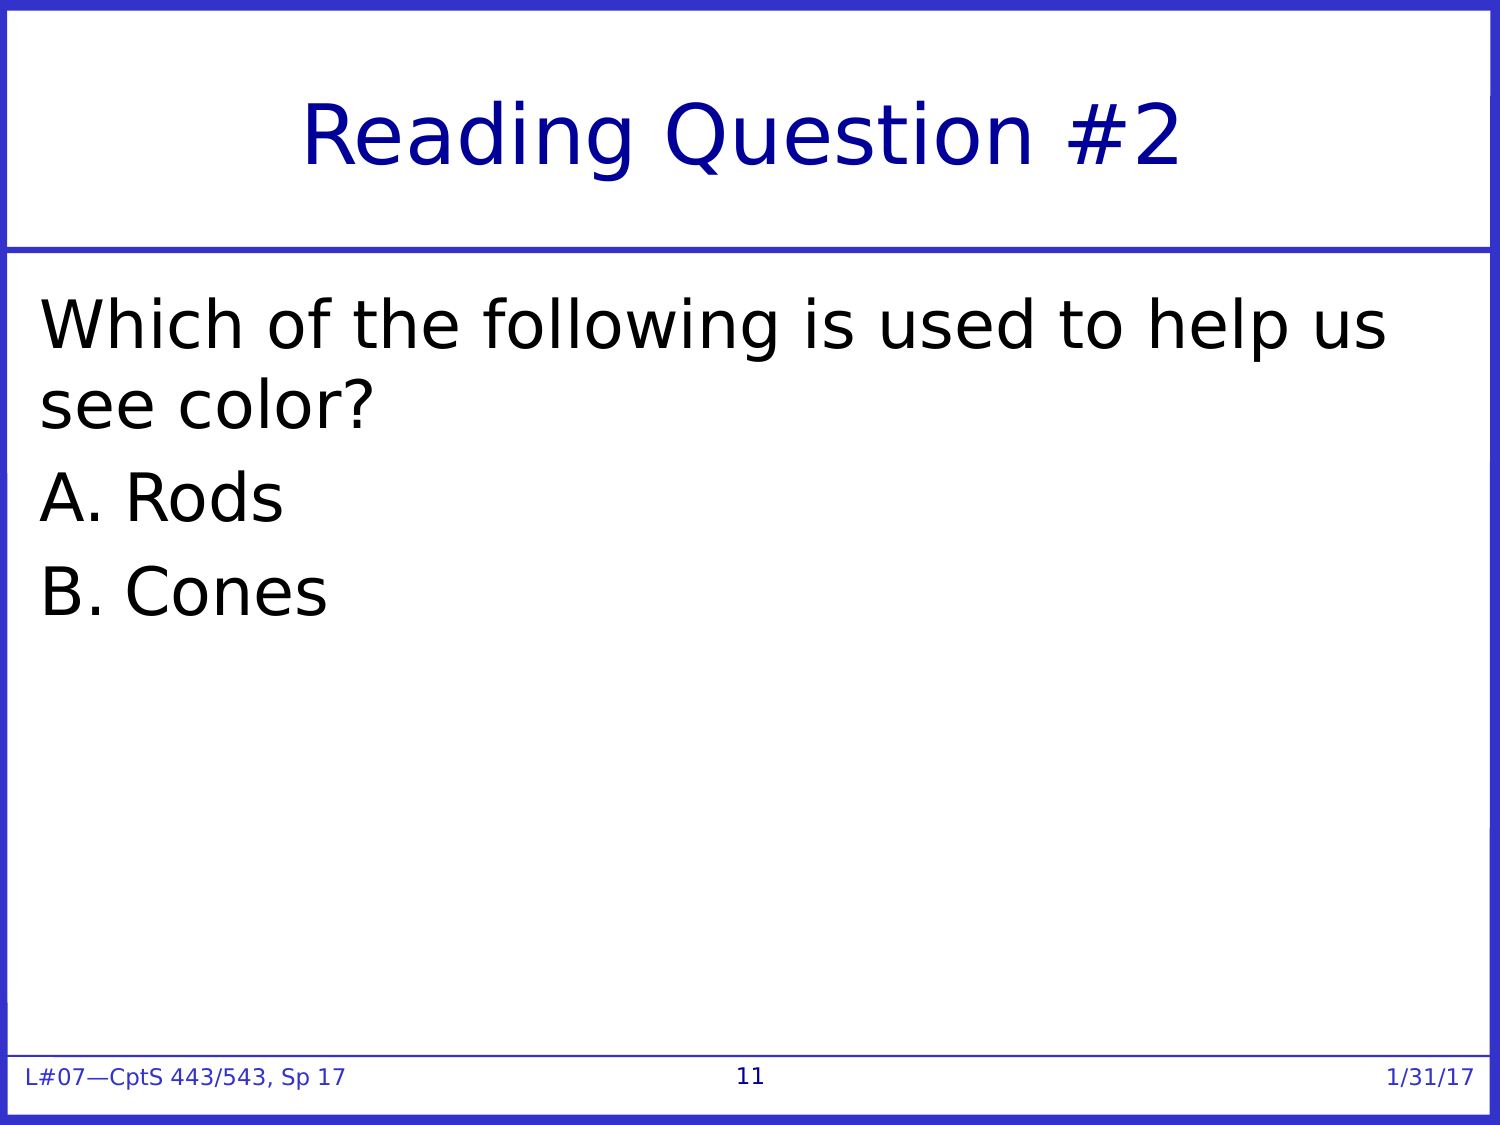

# Reading Question #2
Which of the following is used to help us see color?
Rods
Cones
11